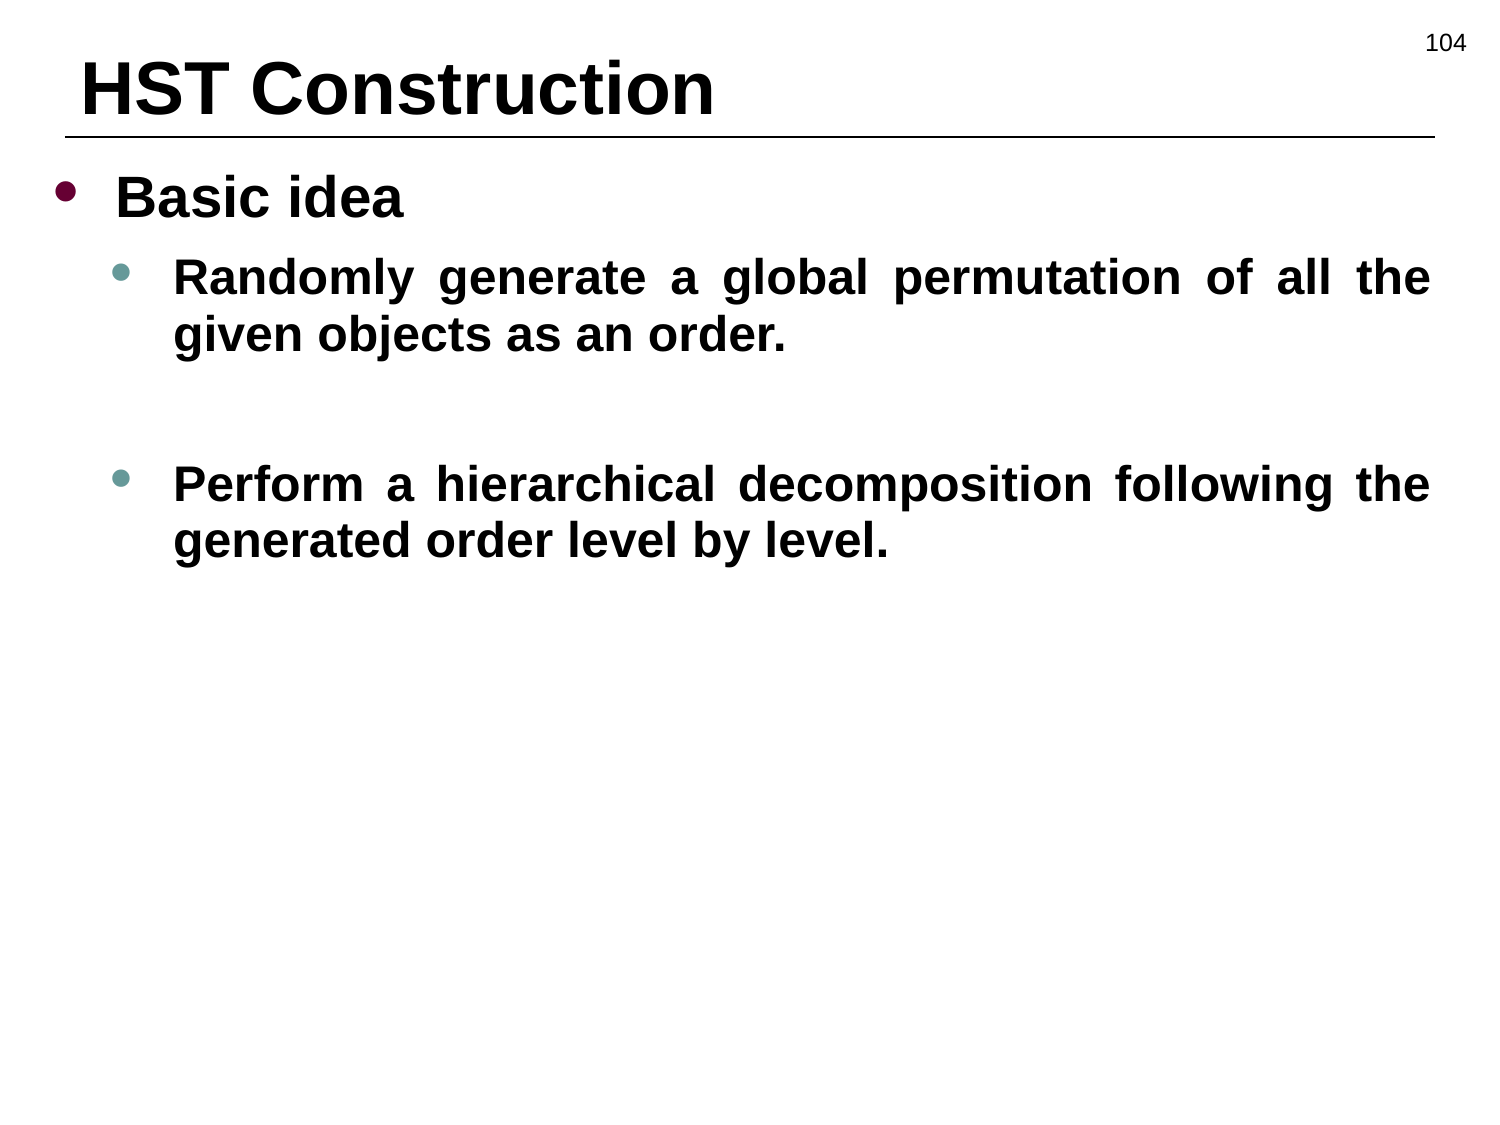

104
# HST Construction
Basic idea
Randomly generate a global permutation of all the given objects as an order.

Perform a hierarchical decomposition following the generated order level by level.